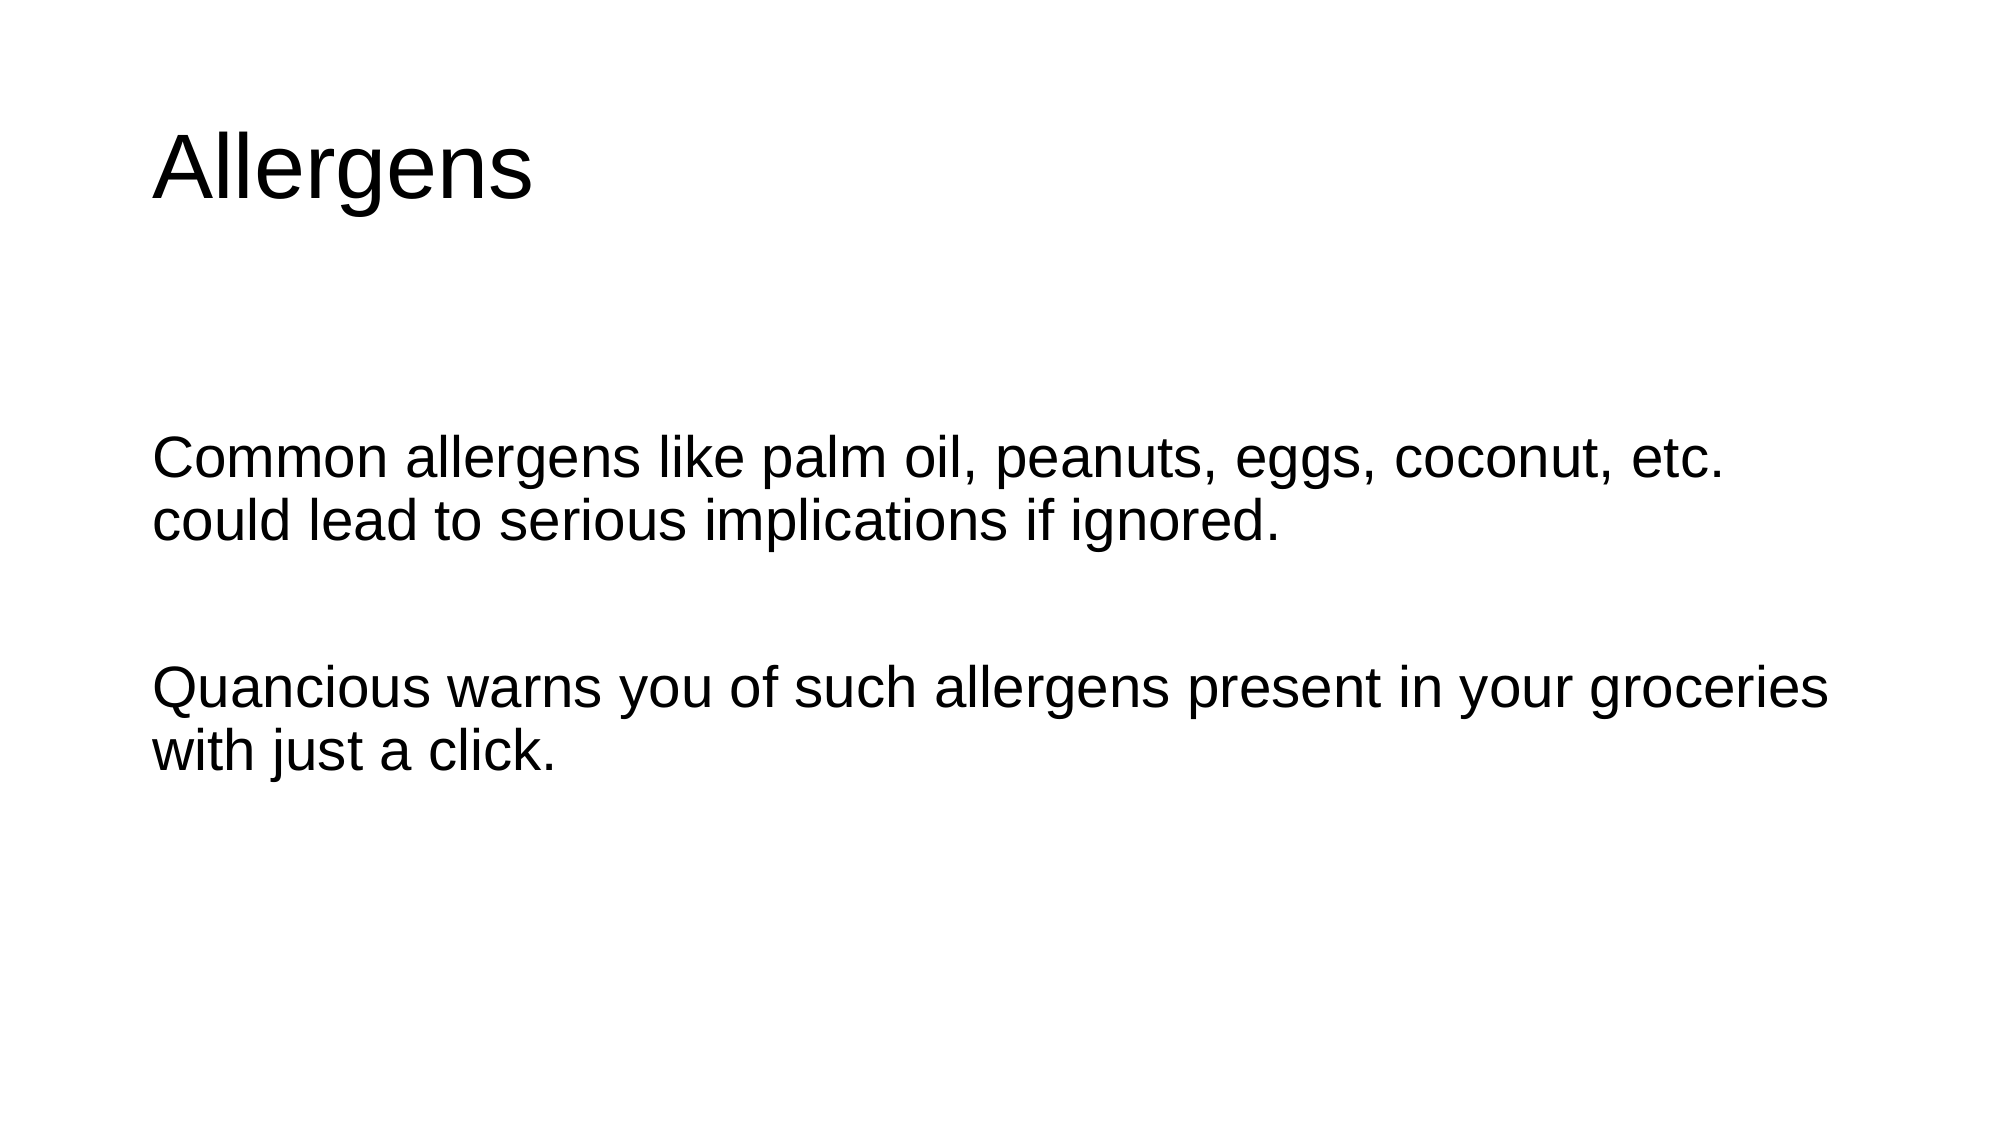

# Allergens
Common allergens like palm oil, peanuts, eggs, coconut, etc. could lead to serious implications if ignored.

Quancious warns you of such allergens present in your groceries with just a click.